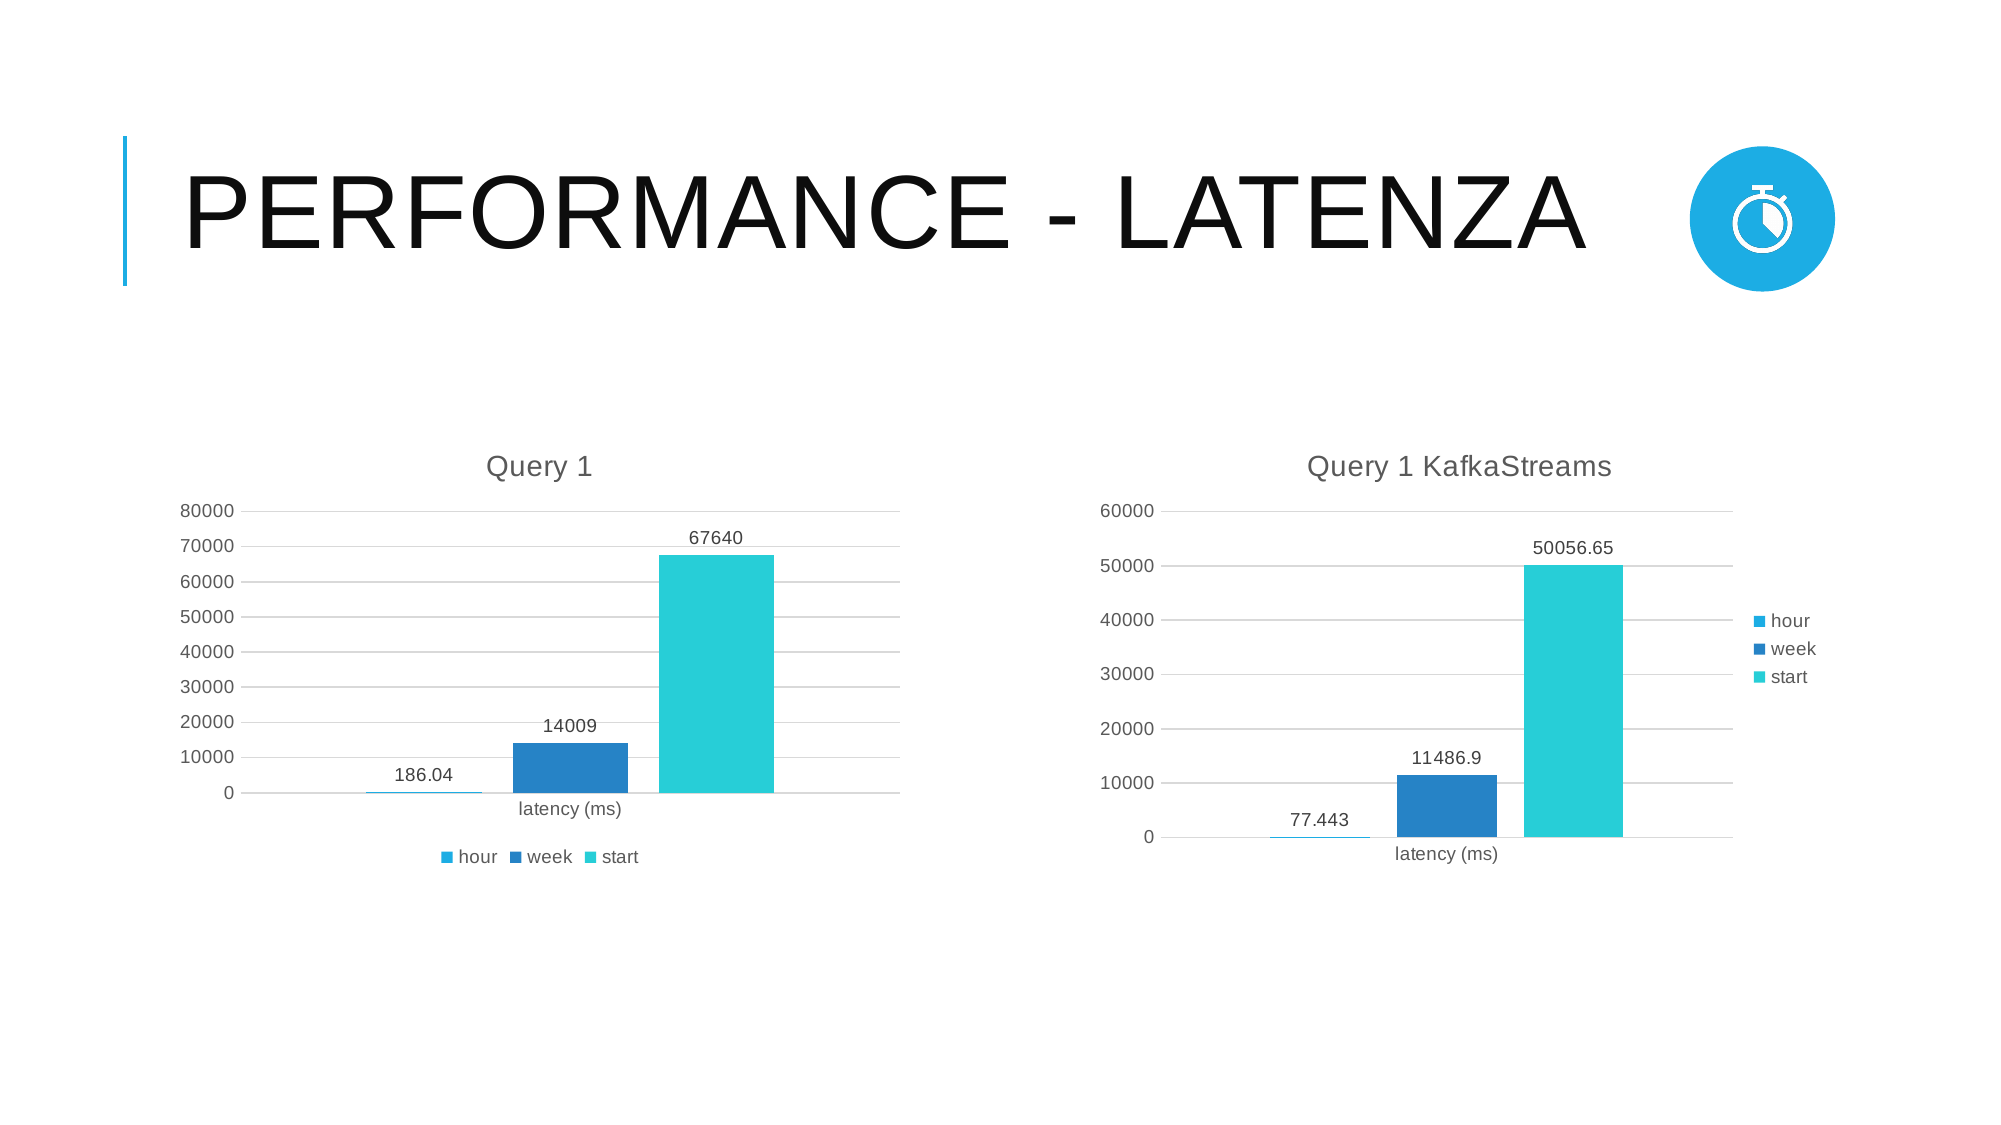

# Performance - latenza

### Chart: Query 1

| Category |  |  |  |
|---|---|---|---|
| latency (ms) | 186.04 | 14009.0 | 67640.0 |

### Chart: Query 1 KafkaStreams

| Category |  |  |  |
|---|---|---|---|
| latency (ms) | 77.443 | 11486.9 | 50056.65 |